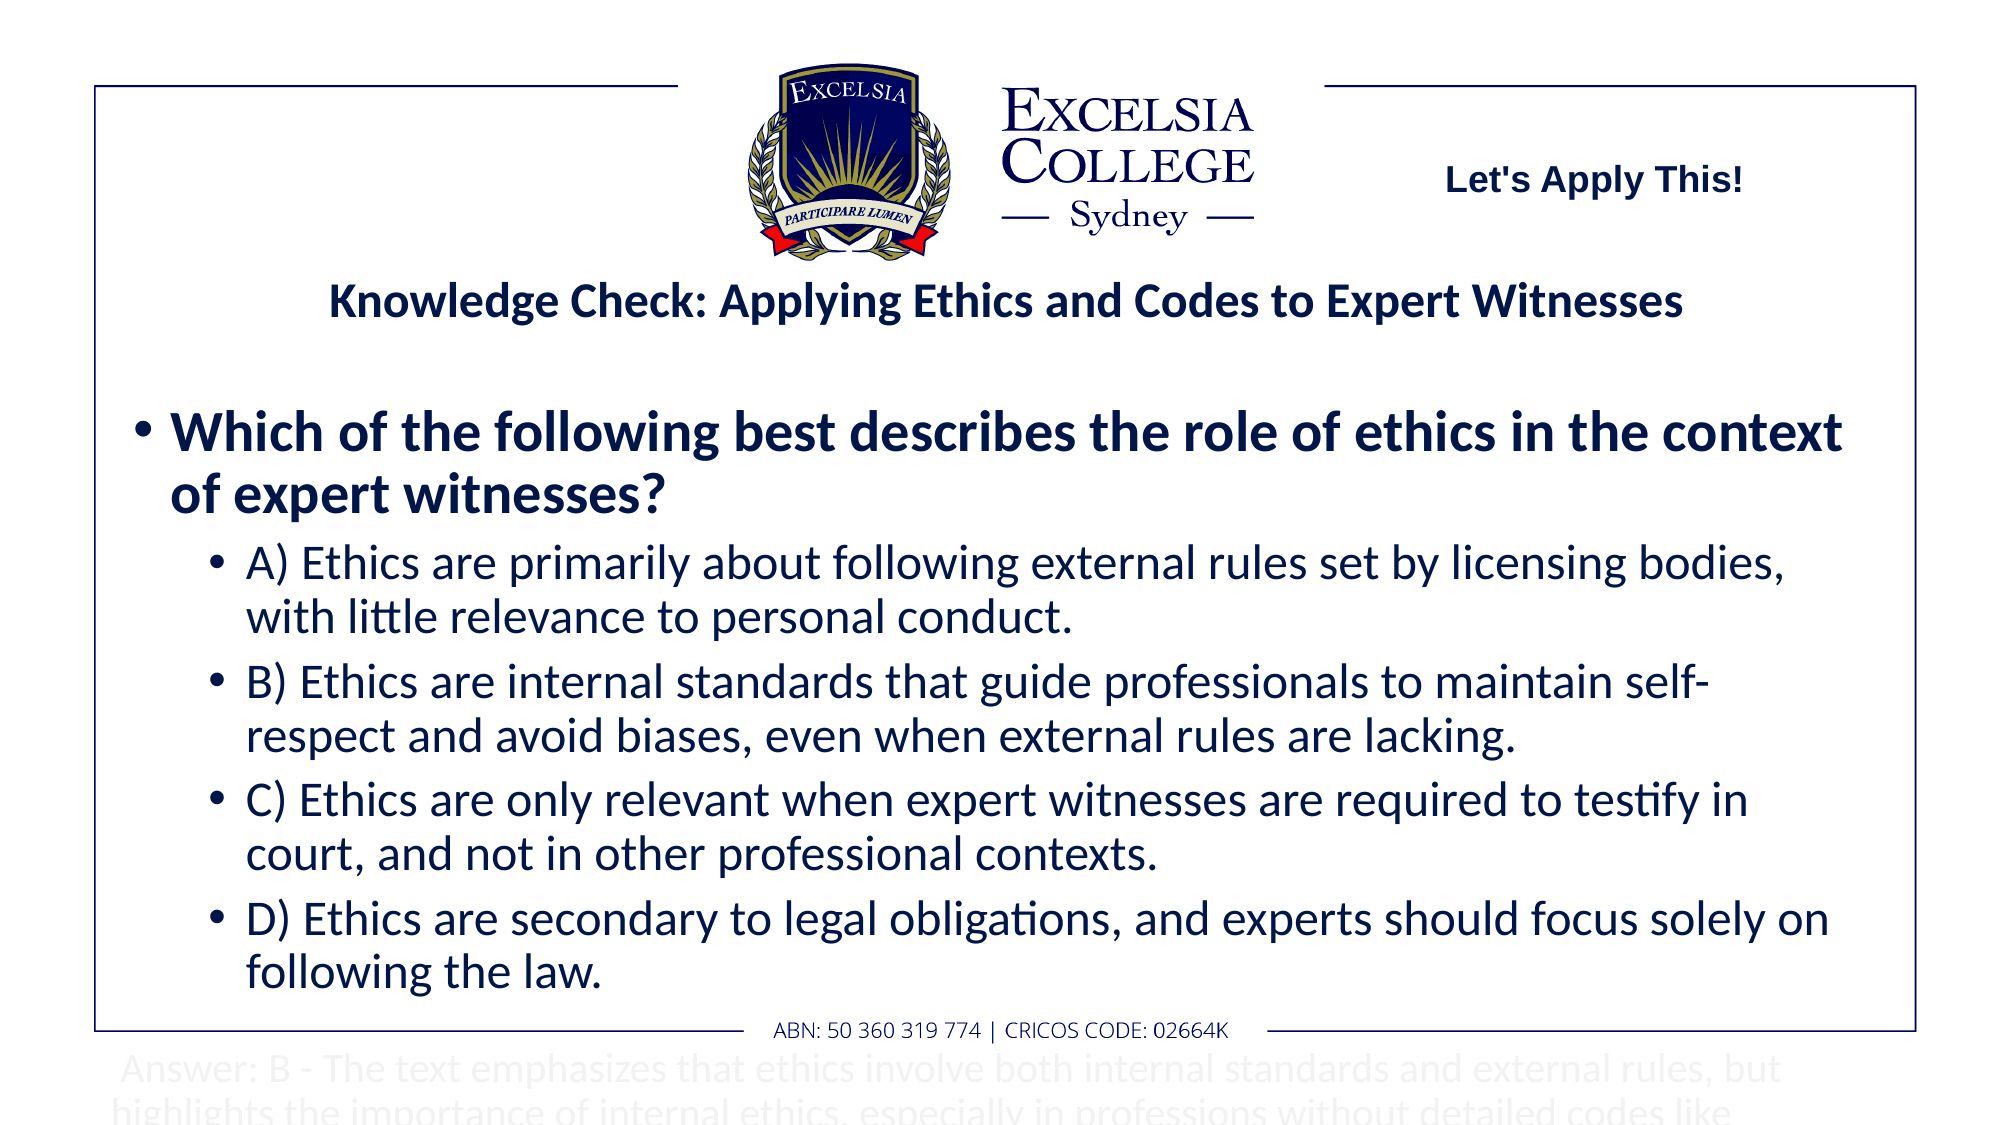

Let's Apply This!
# Knowledge Check: Applying Ethics and Codes to Expert Witnesses

Which of the following best describes the role of ethics in the context of expert witnesses?
A) Ethics are primarily about following external rules set by licensing bodies, with little relevance to personal conduct.
B) Ethics are internal standards that guide professionals to maintain self-respect and avoid biases, even when external rules are lacking.
C) Ethics are only relevant when expert witnesses are required to testify in court, and not in other professional contexts.
D) Ethics are secondary to legal obligations, and experts should focus solely on following the law.

 Answer: B - The text emphasizes that ethics involve both internal standards and external rules, but highlights the importance of internal ethics, especially in professions without detailed codes like forensics. It also stresses controlling biases and maintaining self-respect, which aligns with option B.